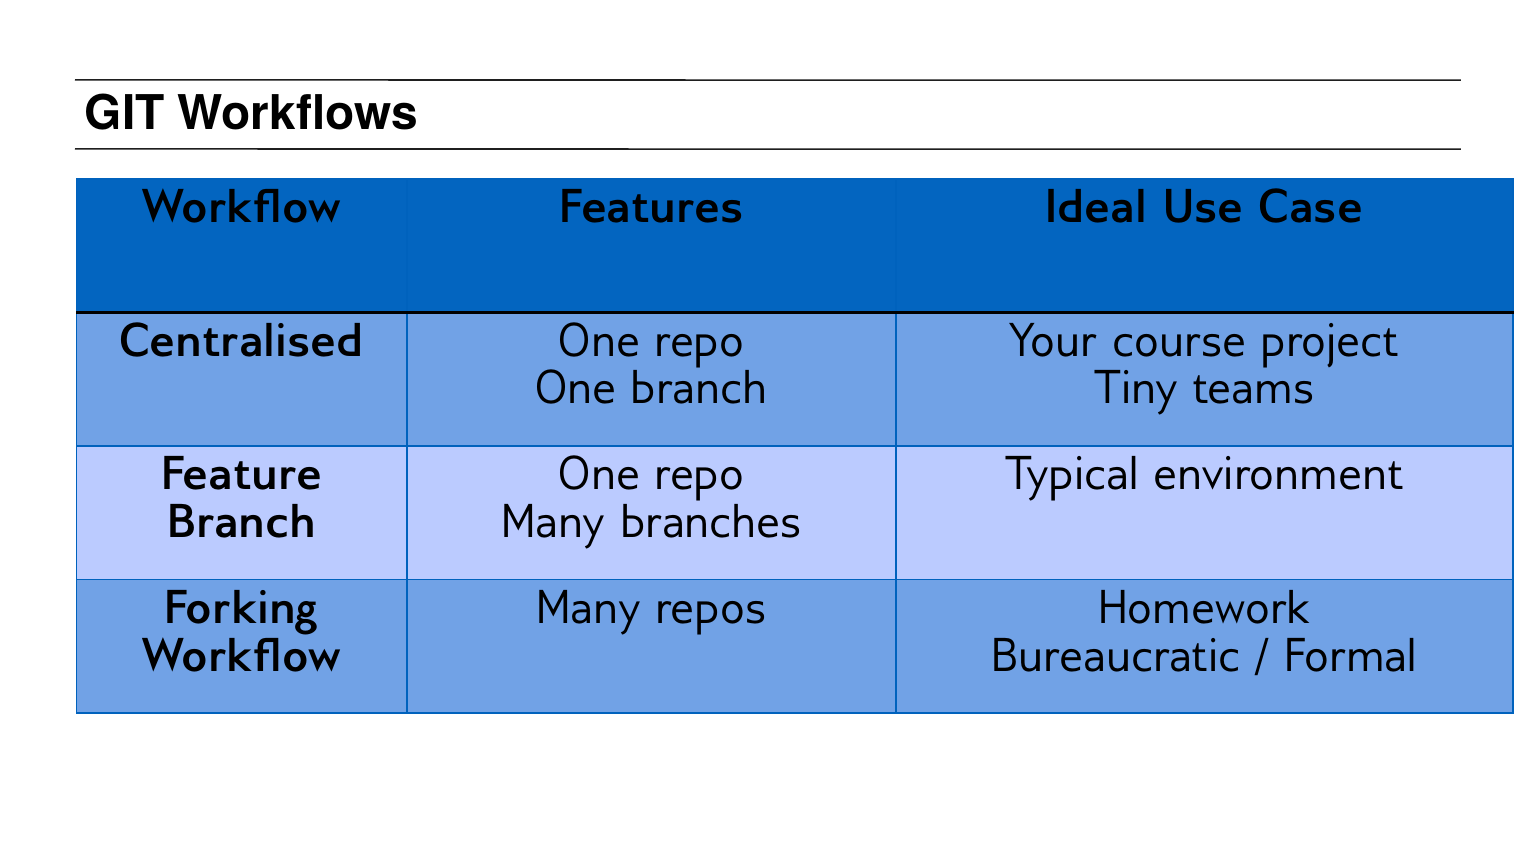

# GIT Workflows
| Workflow | Features | Ideal Use Case |
| --- | --- | --- |
| Centralised | One repo One branch | Your course project Tiny teams |
| Feature Branch | One repo Many branches | Typical environment |
| Forking Workflow | Many repos | Homework Bureaucratic / Formal |